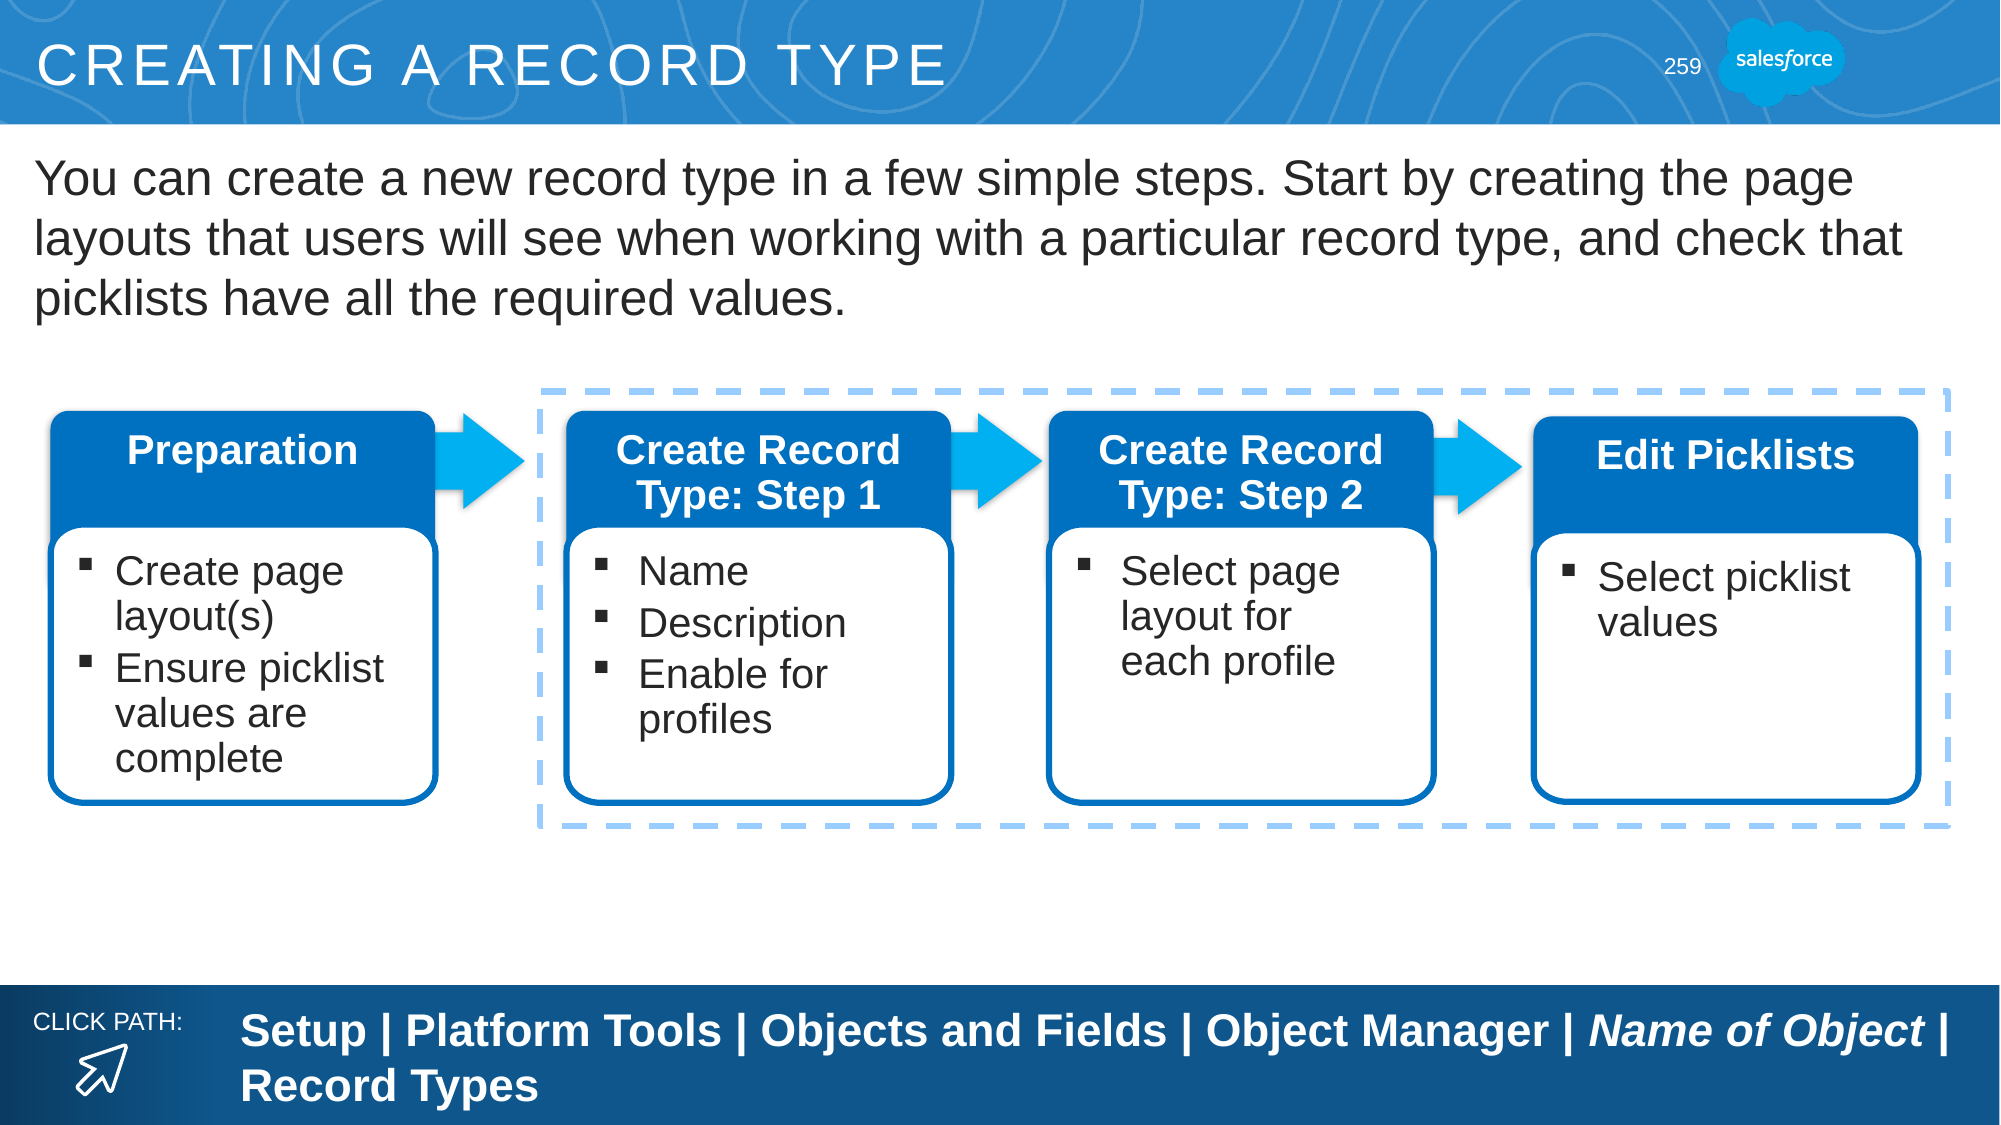

# Creating a Record Type
259
You can create a new record type in a few simple steps. Start by creating the page layouts that users will see when working with a particular record type, and check that picklists have all the required values.

Preparation
Create Record Type: Step 1
Create Record Type: Step 2

Edit Picklists

Create page layout(s)
Ensure picklist values are complete
Name
Description
Enable for profiles
Select page layout for
each profile
Select picklist  values
Setup | Platform Tools | Objects and Fields | Object Manager | Name of Object | Record Types
CLICK PATH: